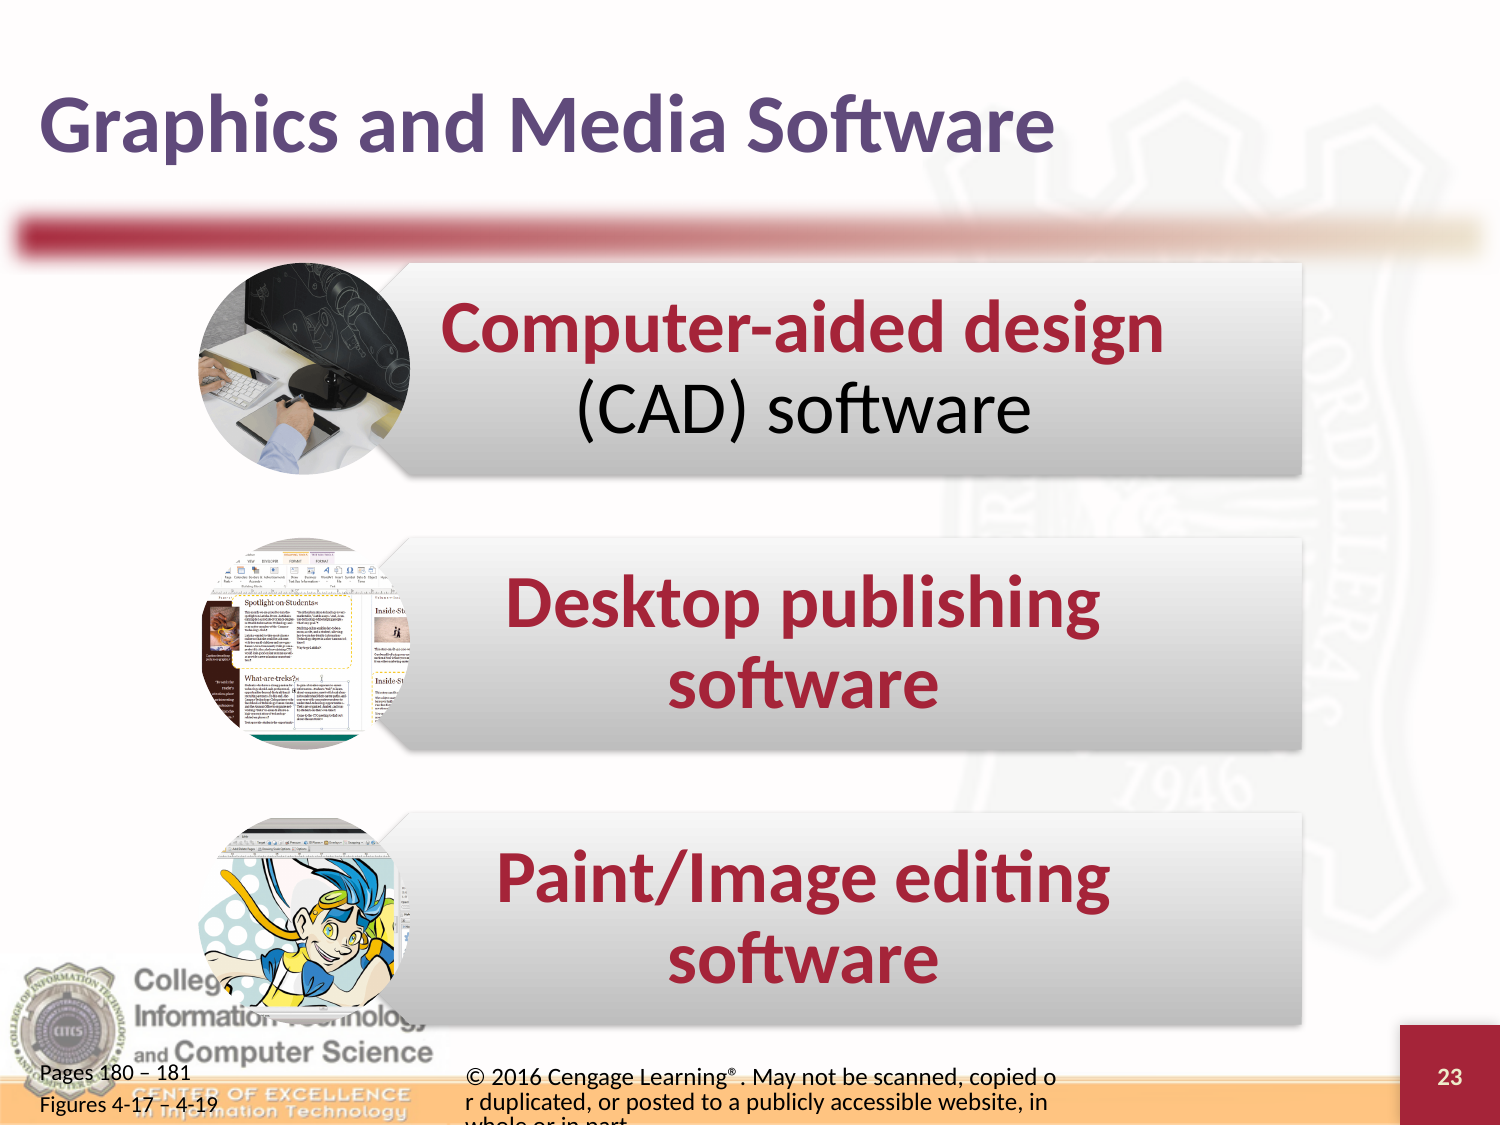

# Graphics and Media Software
Computer-aided design (CAD) software
Desktop publishing software
Paint/Image editing software
23
© 2016 Cengage Learning®. May not be scanned, copied or duplicated, or posted to a publicly accessible website, in whole or in part.
Pages 180 – 181
Figures 4-17 – 4-19